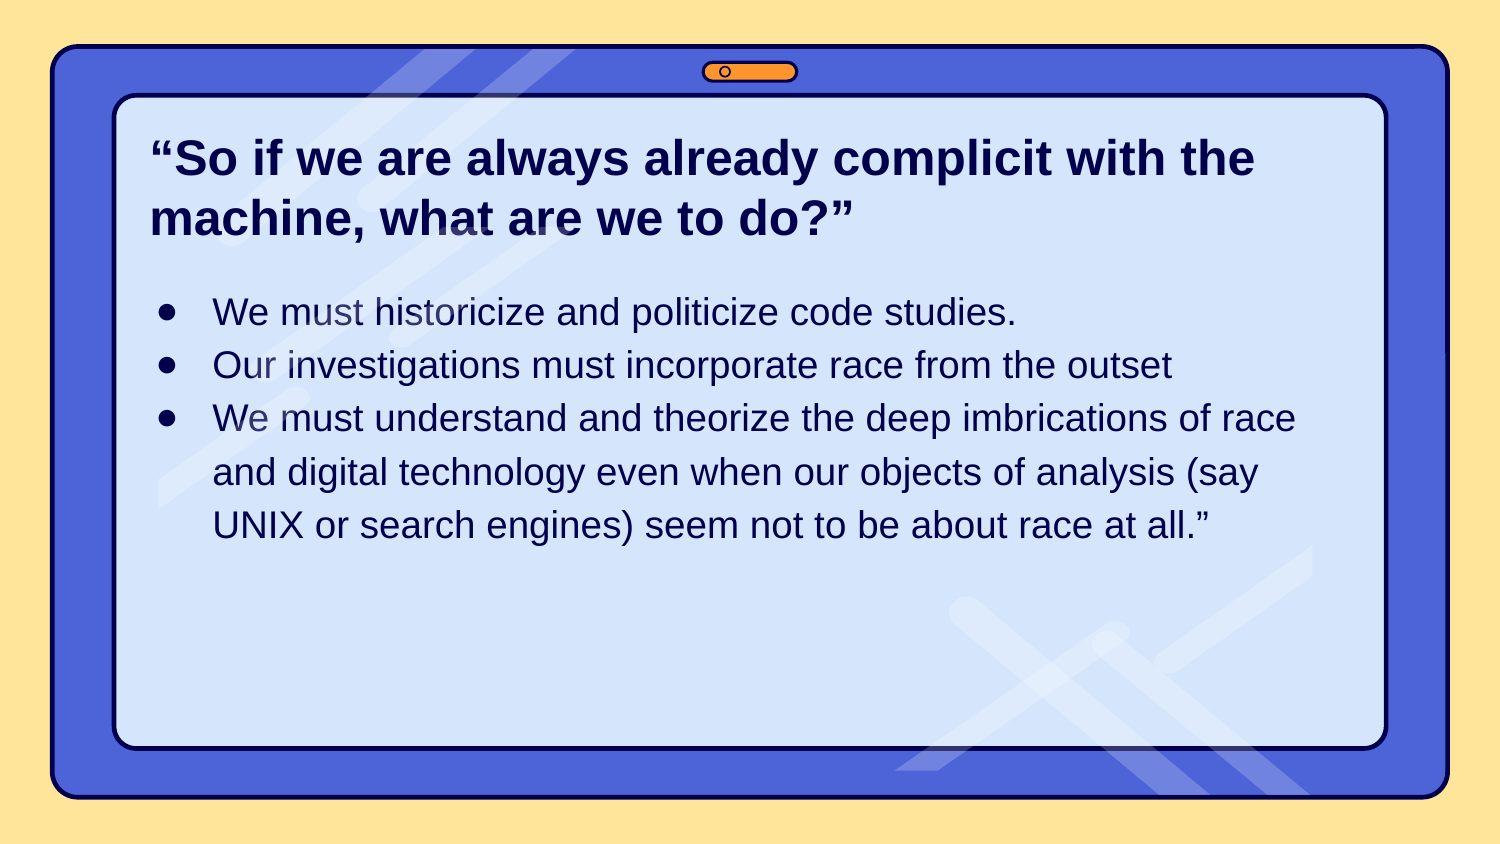

“So if we are always already complicit with the machine, what are we to do?”

We must historicize and politicize code studies.
Our investigations must incorporate race from the outset
We must understand and theorize the deep imbrications of race and digital technology even when our objects of analysis (say UNIX or search engines) seem not to be about race at all.”